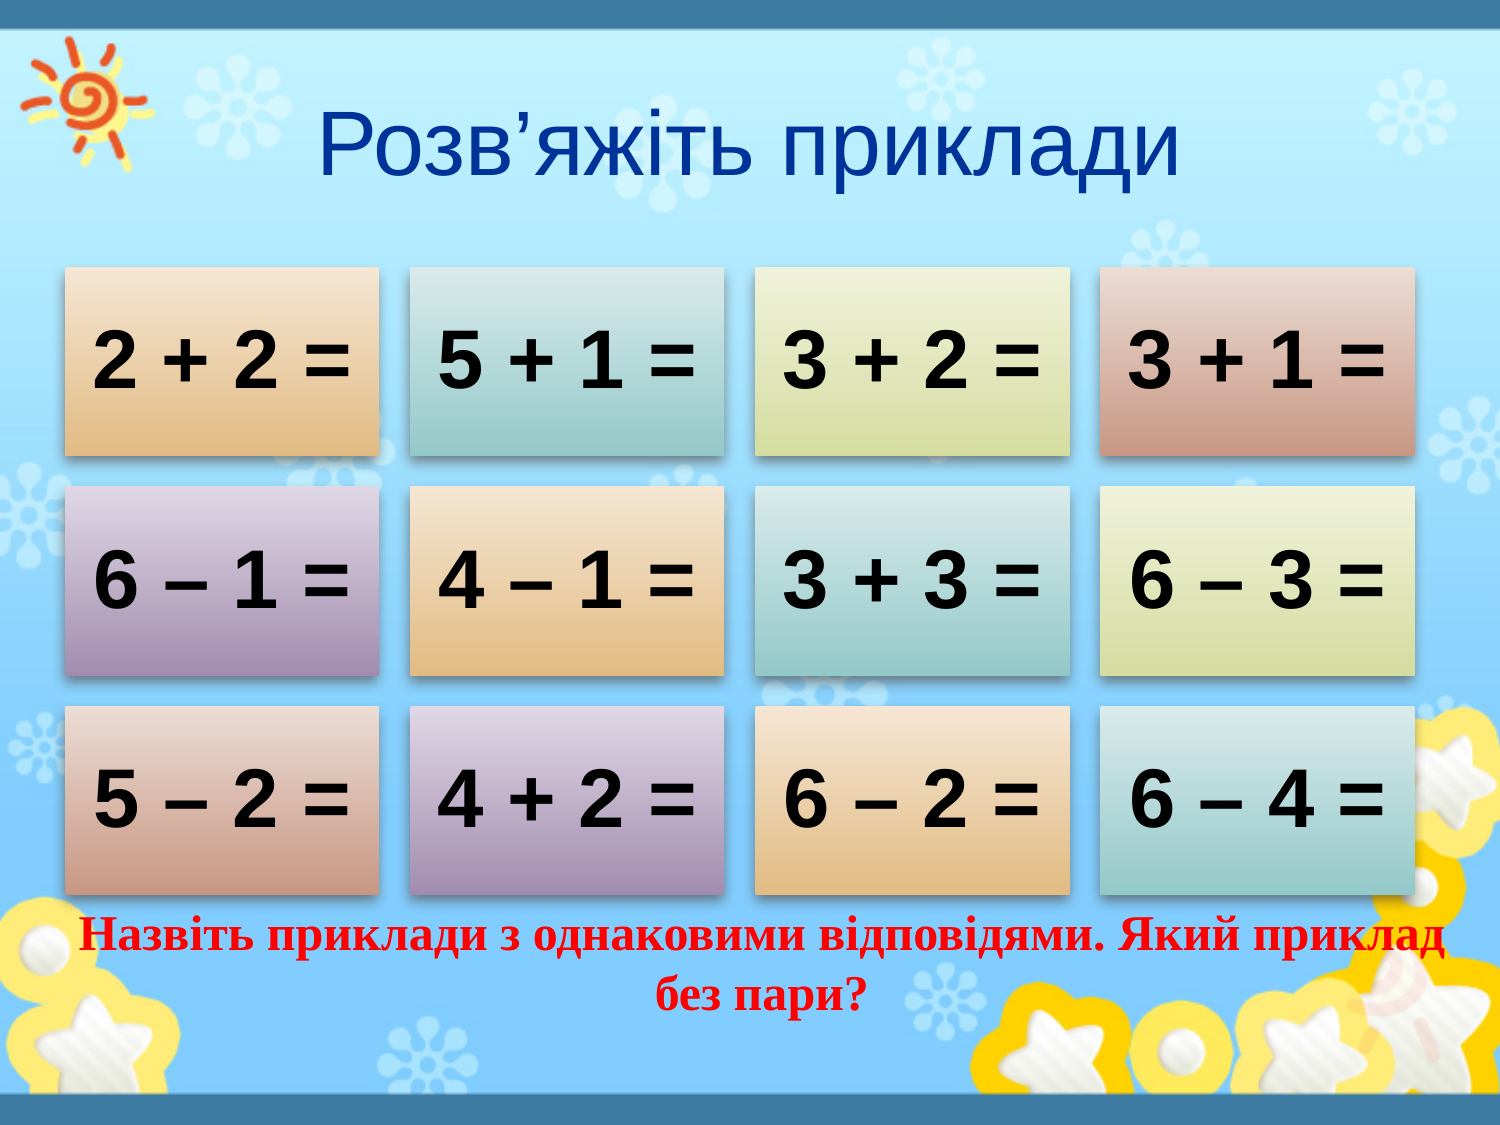

# Розв’яжіть приклади
2 + 2 =
5 + 1 =
3 + 2 =
3 + 1 =
6 – 1 =
4 – 1 =
3 + 3 =
6 – 3 =
5 – 2 =
4 + 2 =
6 – 2 =
6 – 4 =
Назвіть приклади з однаковими відповідями. Який приклад без пари?